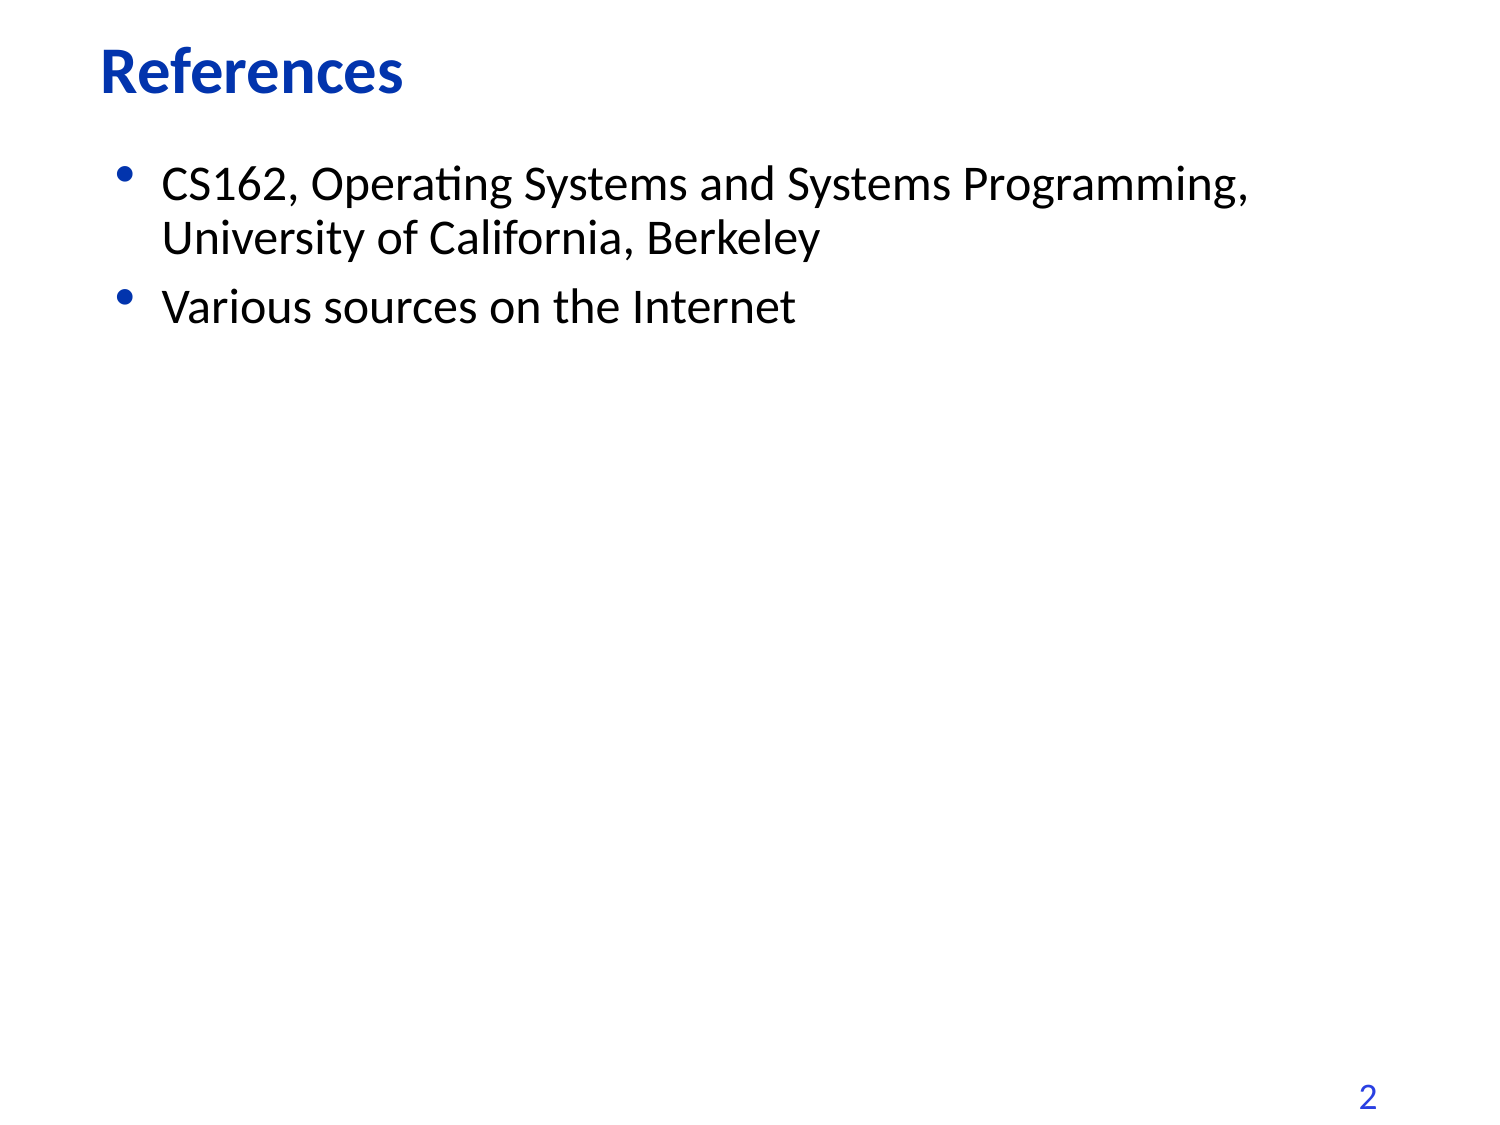

# References
CS162, Operating Systems and Systems Programming, University of California, Berkeley
Various sources on the Internet